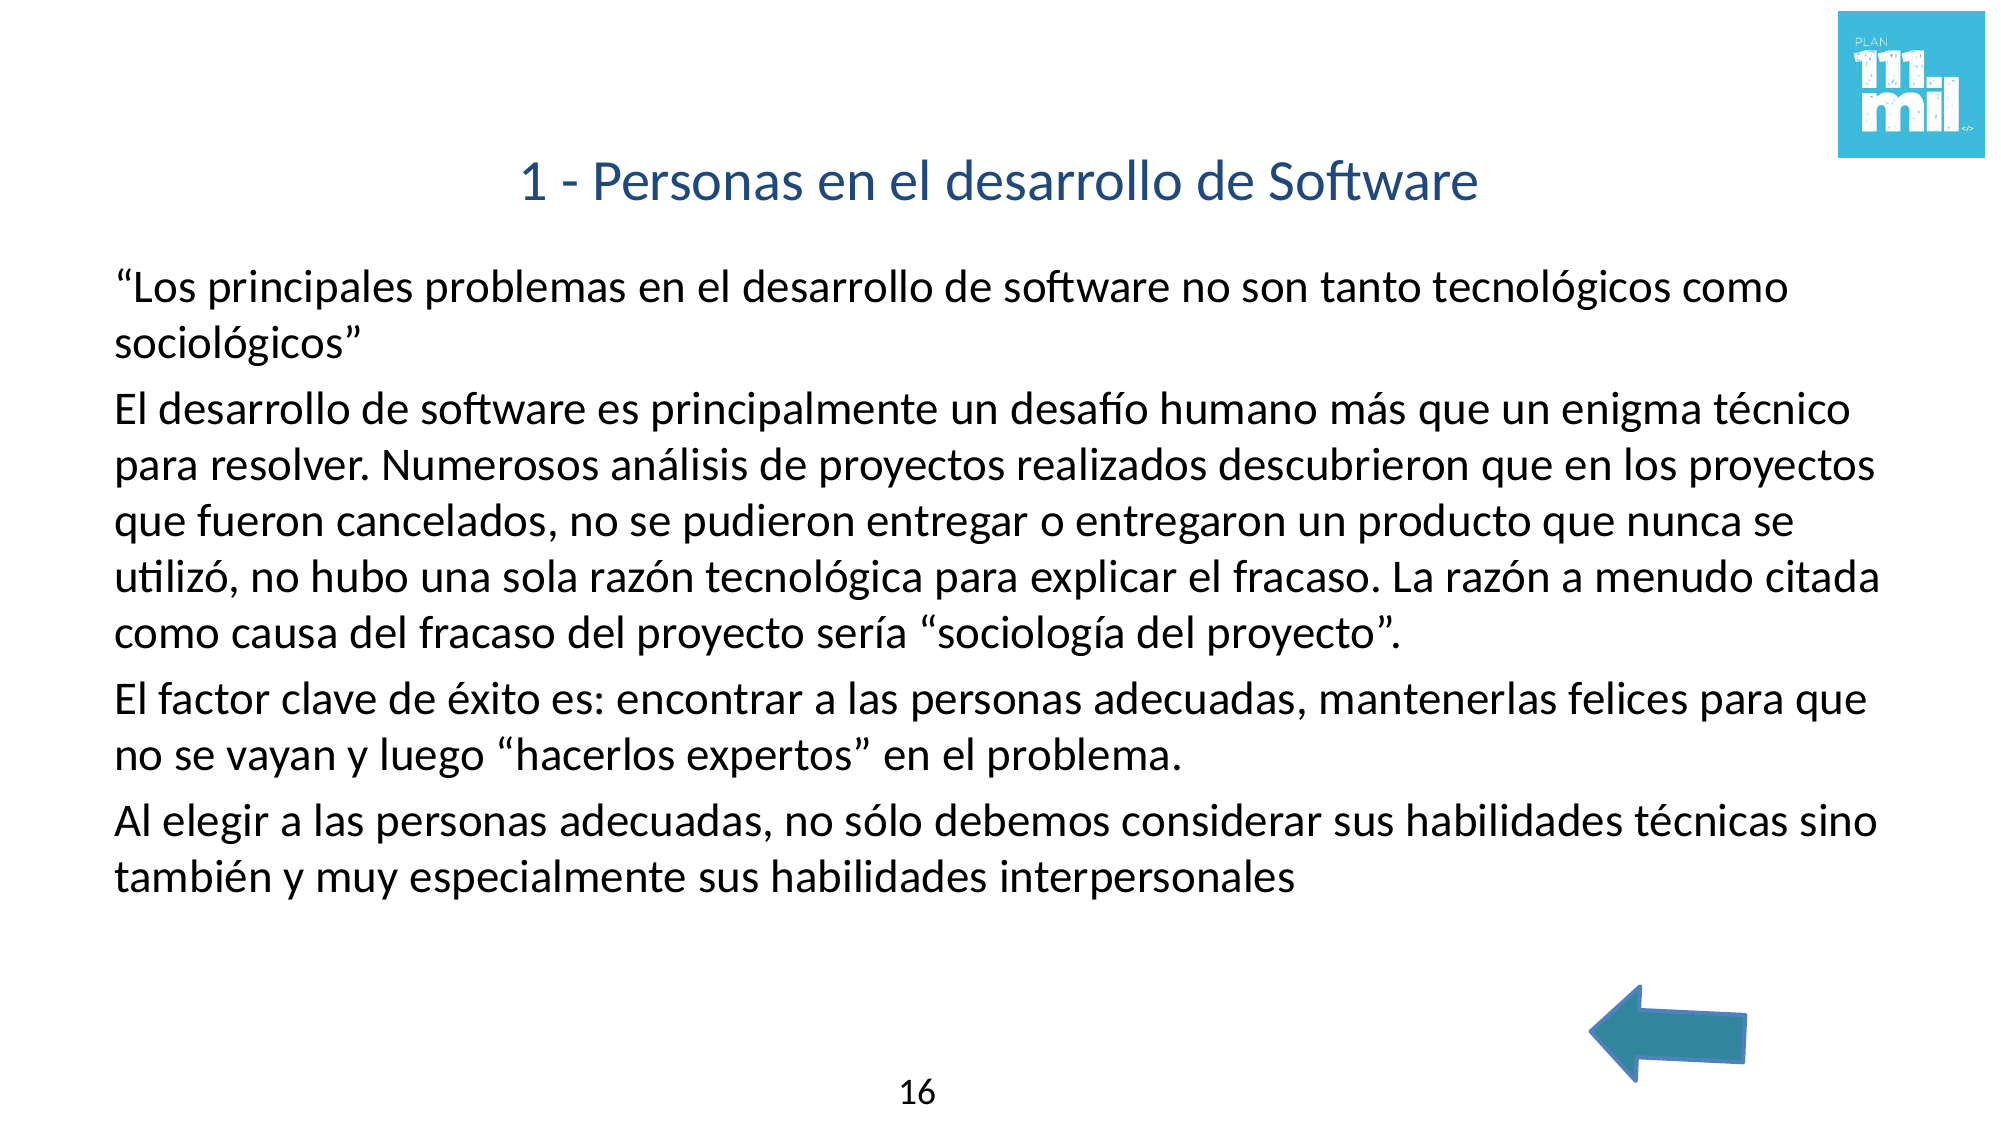

# 1 - Personas en el desarrollo de Software
“Los principales problemas en el desarrollo de software no son tanto tecnológicos como sociológicos”
El desarrollo de software es principalmente un desafío humano más que un enigma técnico para resolver. Numerosos análisis de proyectos realizados descubrieron que en los proyectos que fueron cancelados, no se pudieron entregar o entregaron un producto que nunca se utilizó, no hubo una sola razón tecnológica para explicar el fracaso. La razón a menudo citada como causa del fracaso del proyecto sería “sociología del proyecto”.
El factor clave de éxito es: encontrar a las personas adecuadas, mantenerlas felices para que no se vayan y luego “hacerlos expertos” en el problema.
Al elegir a las personas adecuadas, no sólo debemos considerar sus habilidades técnicas sino también y muy especialmente sus habilidades interpersonales